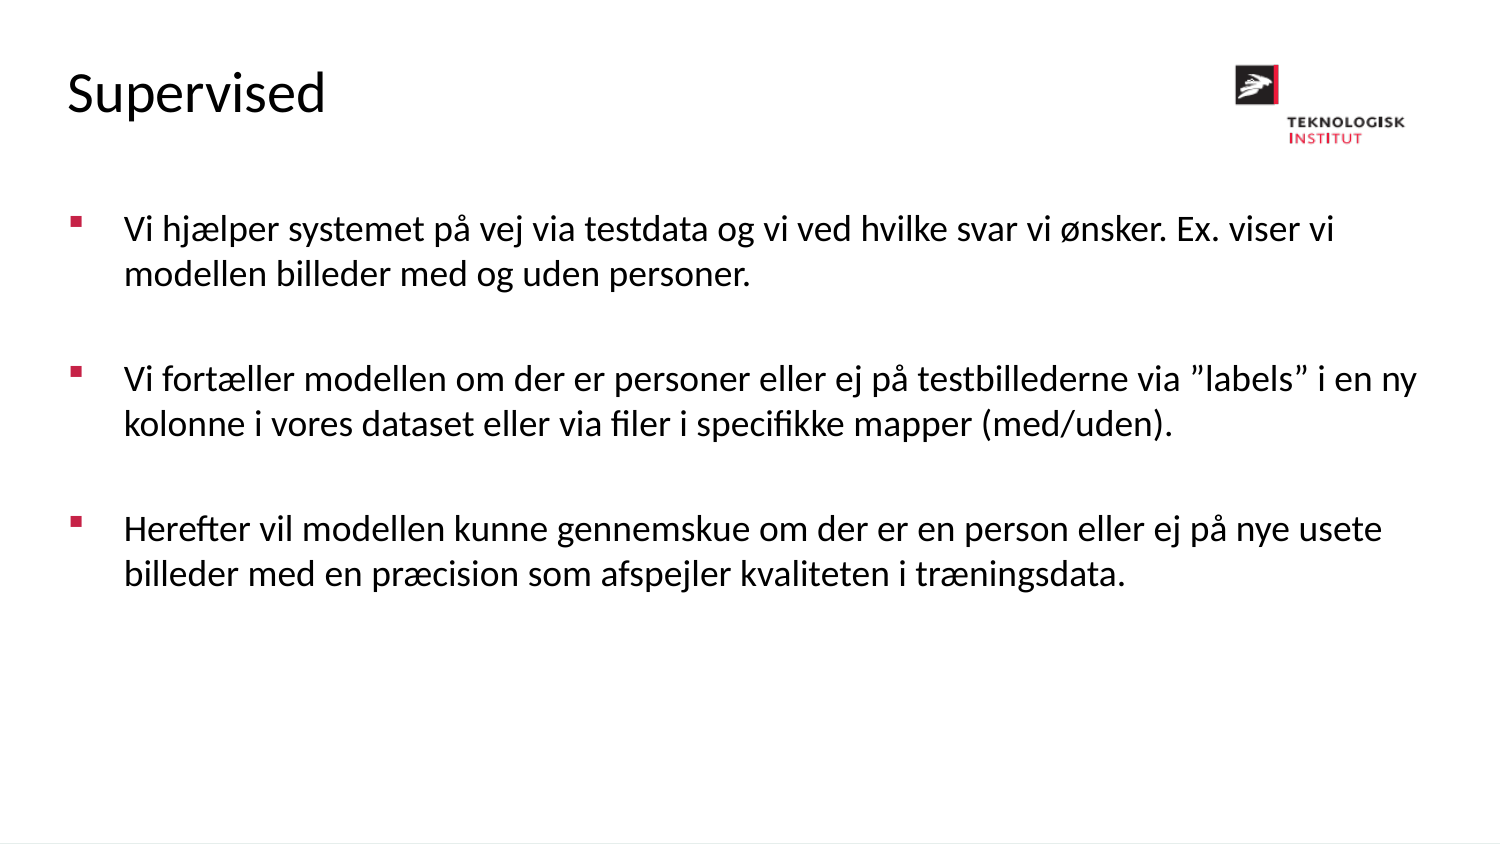

Supervised
Vi hjælper systemet på vej via testdata og vi ved hvilke svar vi ønsker. Ex. viser vi modellen billeder med og uden personer.

Vi fortæller modellen om der er personer eller ej på testbillederne via ”labels” i en ny kolonne i vores dataset eller via filer i specifikke mapper (med/uden).

Herefter vil modellen kunne gennemskue om der er en person eller ej på nye usete billeder med en præcision som afspejler kvaliteten i træningsdata.